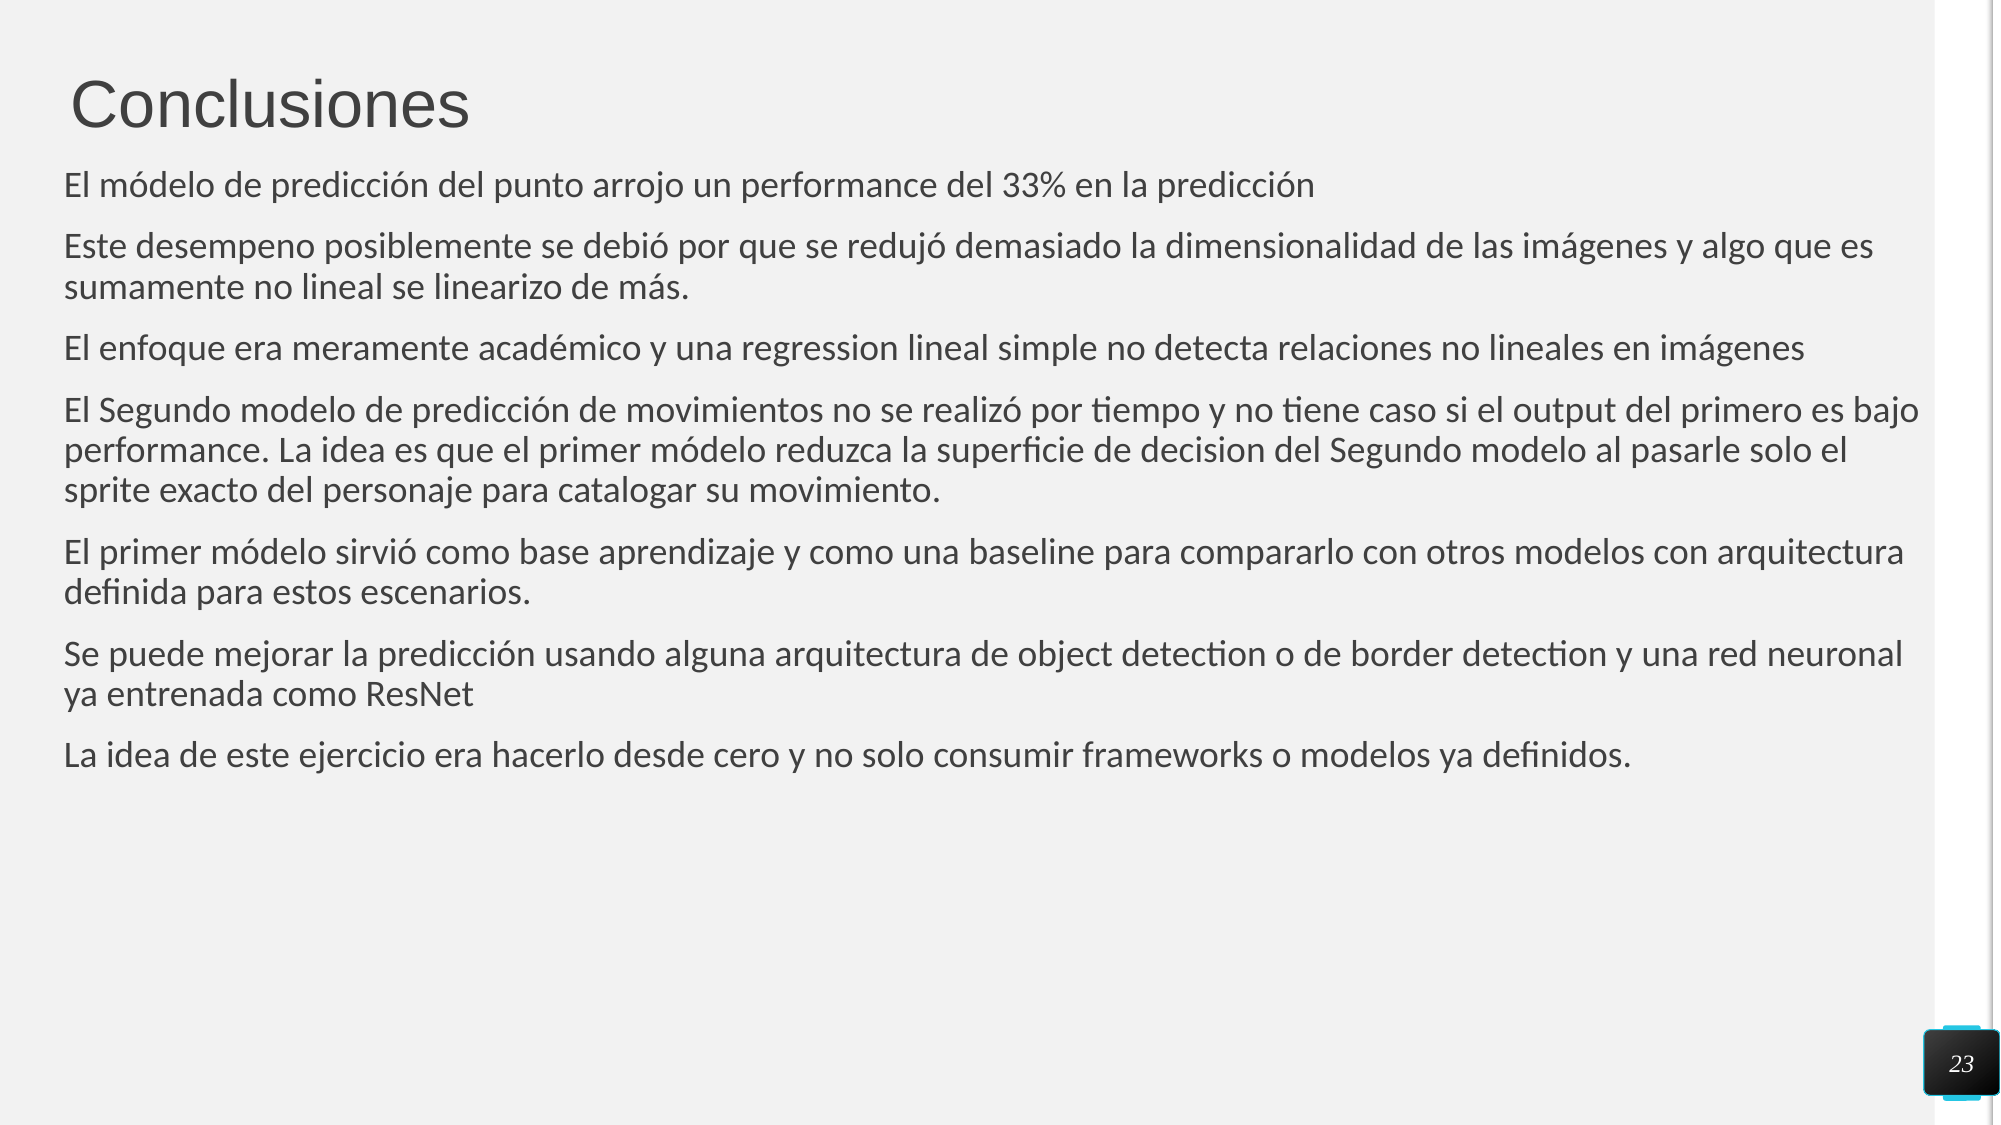

# Conclusiones
El módelo de predicción del punto arrojo un performance del 33% en la predicción
Este desempeno posiblemente se debió por que se redujó demasiado la dimensionalidad de las imágenes y algo que es sumamente no lineal se linearizo de más.
El enfoque era meramente académico y una regression lineal simple no detecta relaciones no lineales en imágenes
El Segundo modelo de predicción de movimientos no se realizó por tiempo y no tiene caso si el output del primero es bajo performance. La idea es que el primer módelo reduzca la superficie de decision del Segundo modelo al pasarle solo el sprite exacto del personaje para catalogar su movimiento.
El primer módelo sirvió como base aprendizaje y como una baseline para compararlo con otros modelos con arquitectura definida para estos escenarios.
Se puede mejorar la predicción usando alguna arquitectura de object detection o de border detection y una red neuronal ya entrenada como ResNet
La idea de este ejercicio era hacerlo desde cero y no solo consumir frameworks o modelos ya definidos.

23